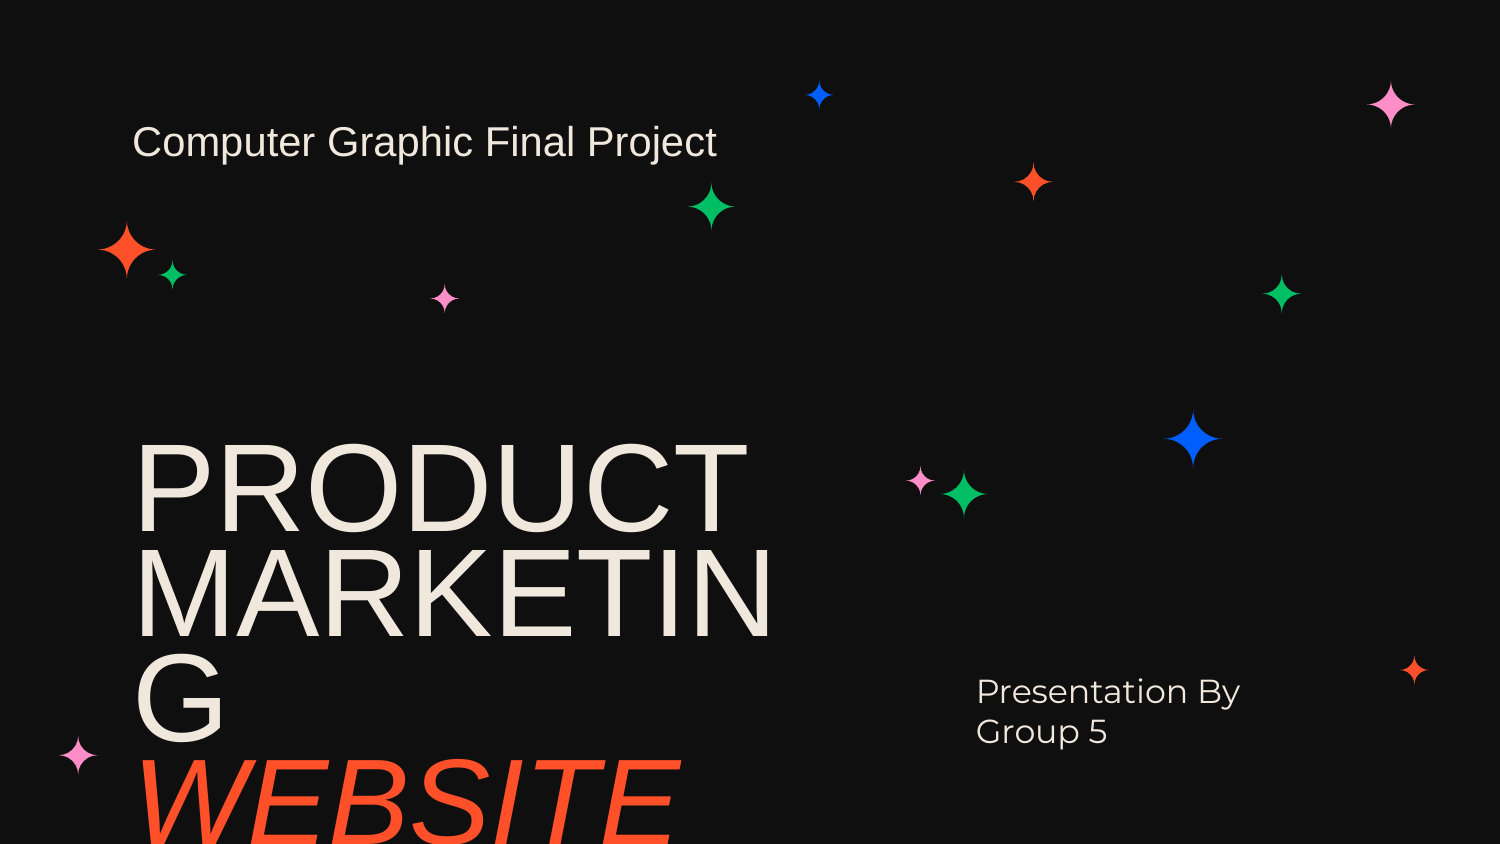

Computer Graphic Final Project

# PRODUCT MARKETING
WEBSITE

Presentation By
Group 5